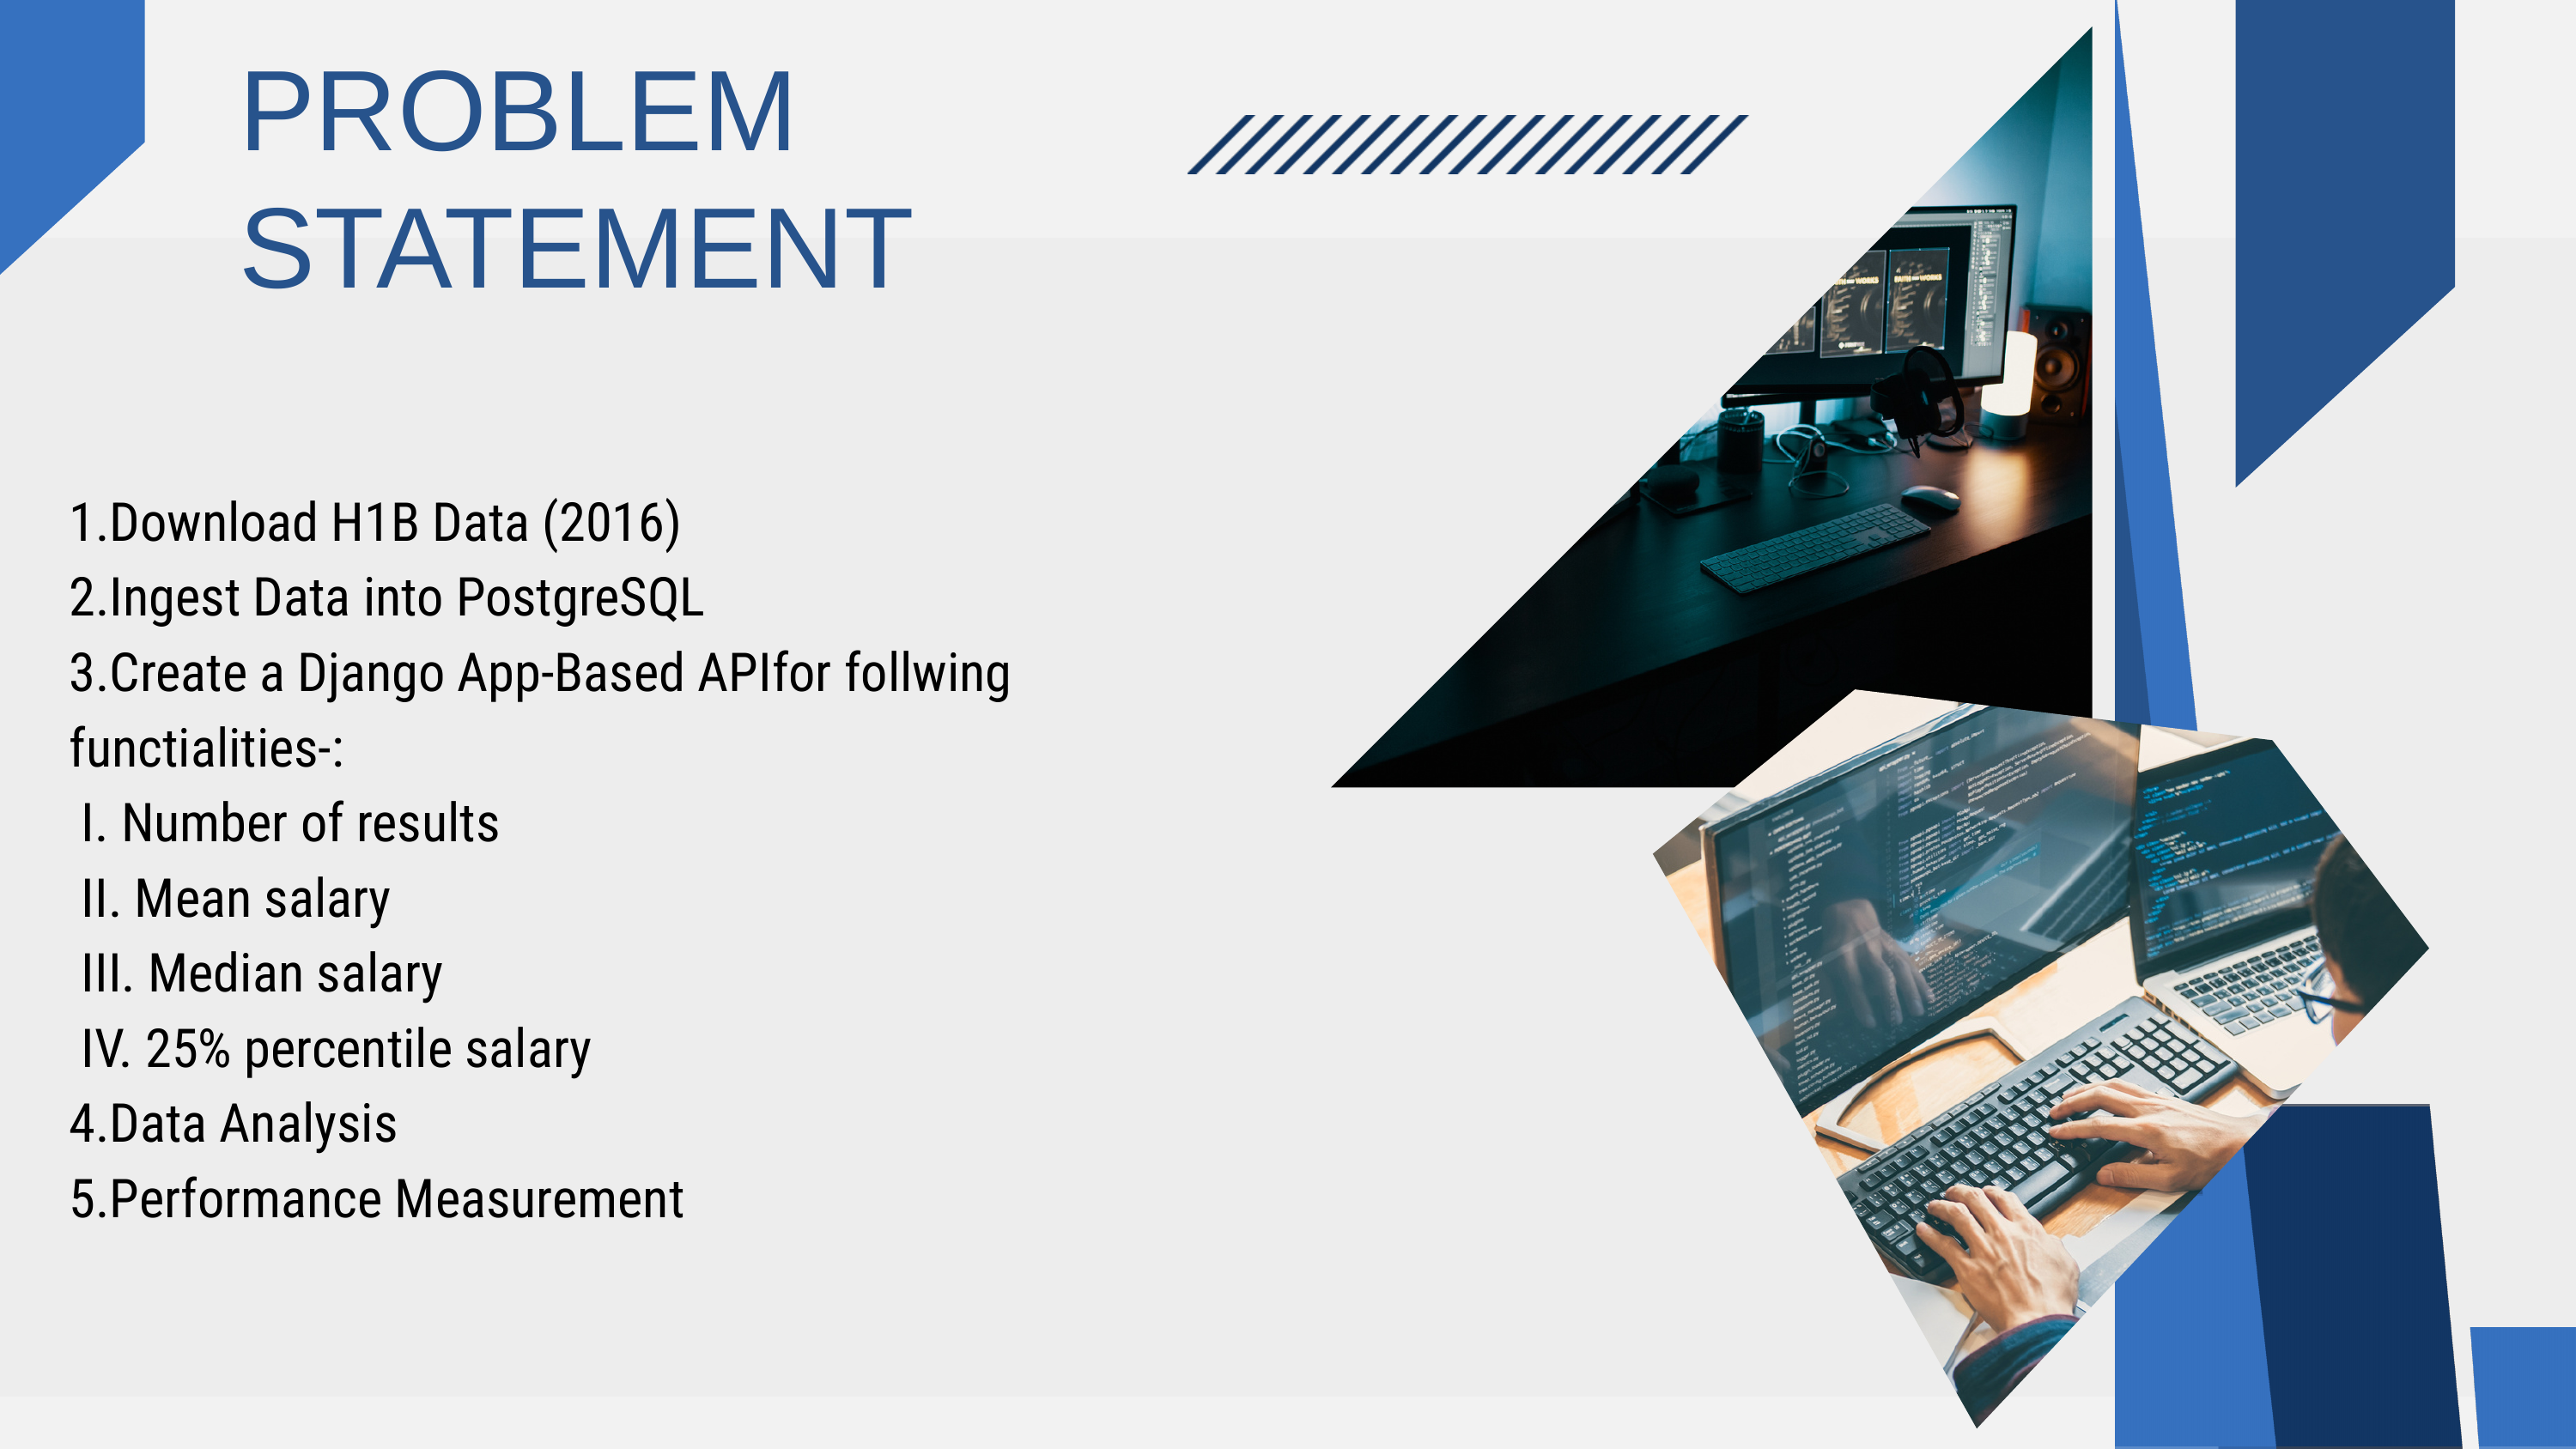

PROBLEM STATEMENT

1.Download H1B Data (2016)
2.Ingest Data into PostgreSQL
3.Create a Django App-Based APIfor follwing functialities-:
 I. Number of results
 II. Mean salary
 III. Median salary
 IV. 25% percentile salary
4.Data Analysis
5.Performance Measurement